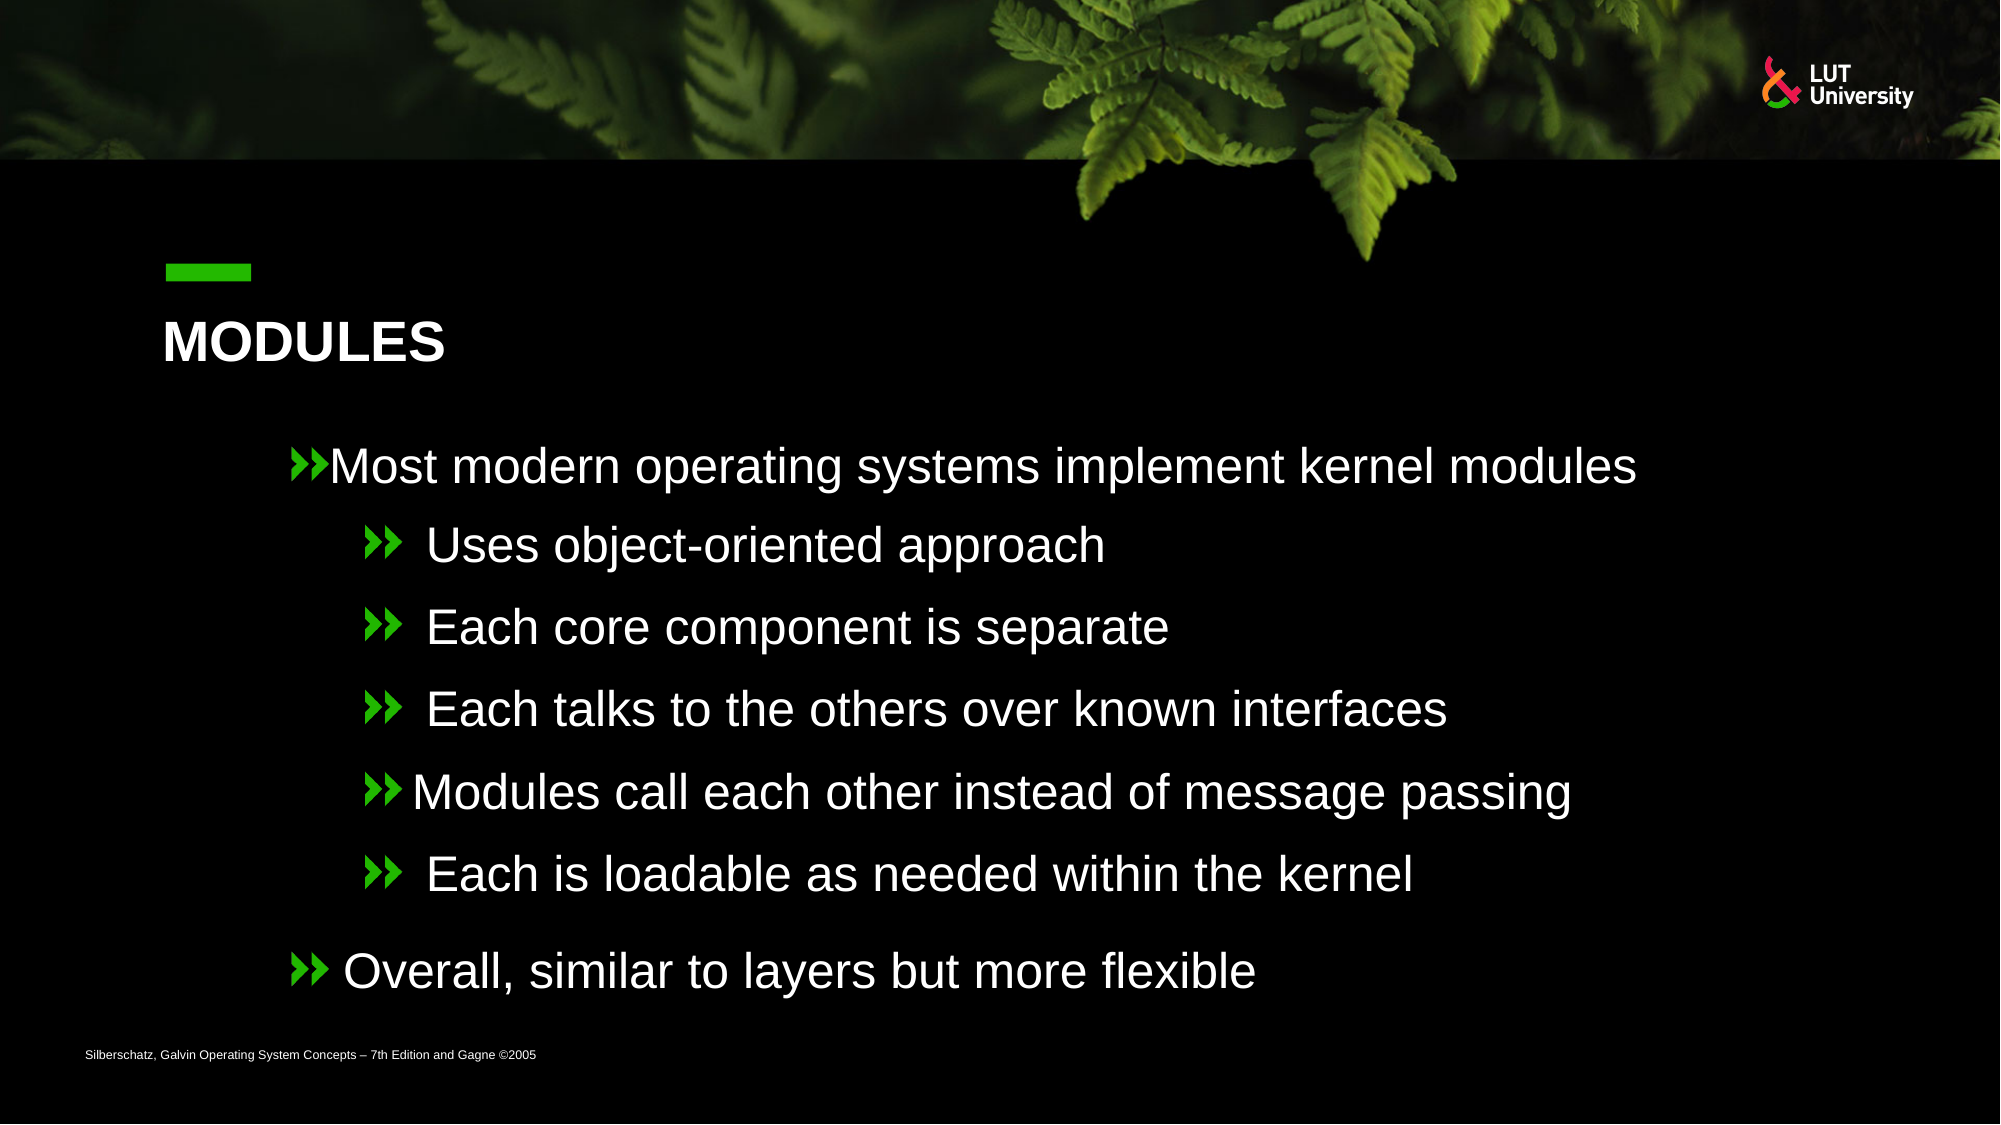

# Modules
Most modern operating systems implement kernel modules
 Uses object-oriented approach
 Each core component is separate
 Each talks to the others over known interfaces
Modules call each other instead of message passing
 Each is loadable as needed within the kernel
 Overall, similar to layers but more flexible
Silberschatz, Galvin Operating System Concepts – 7th Edition and Gagne ©2005